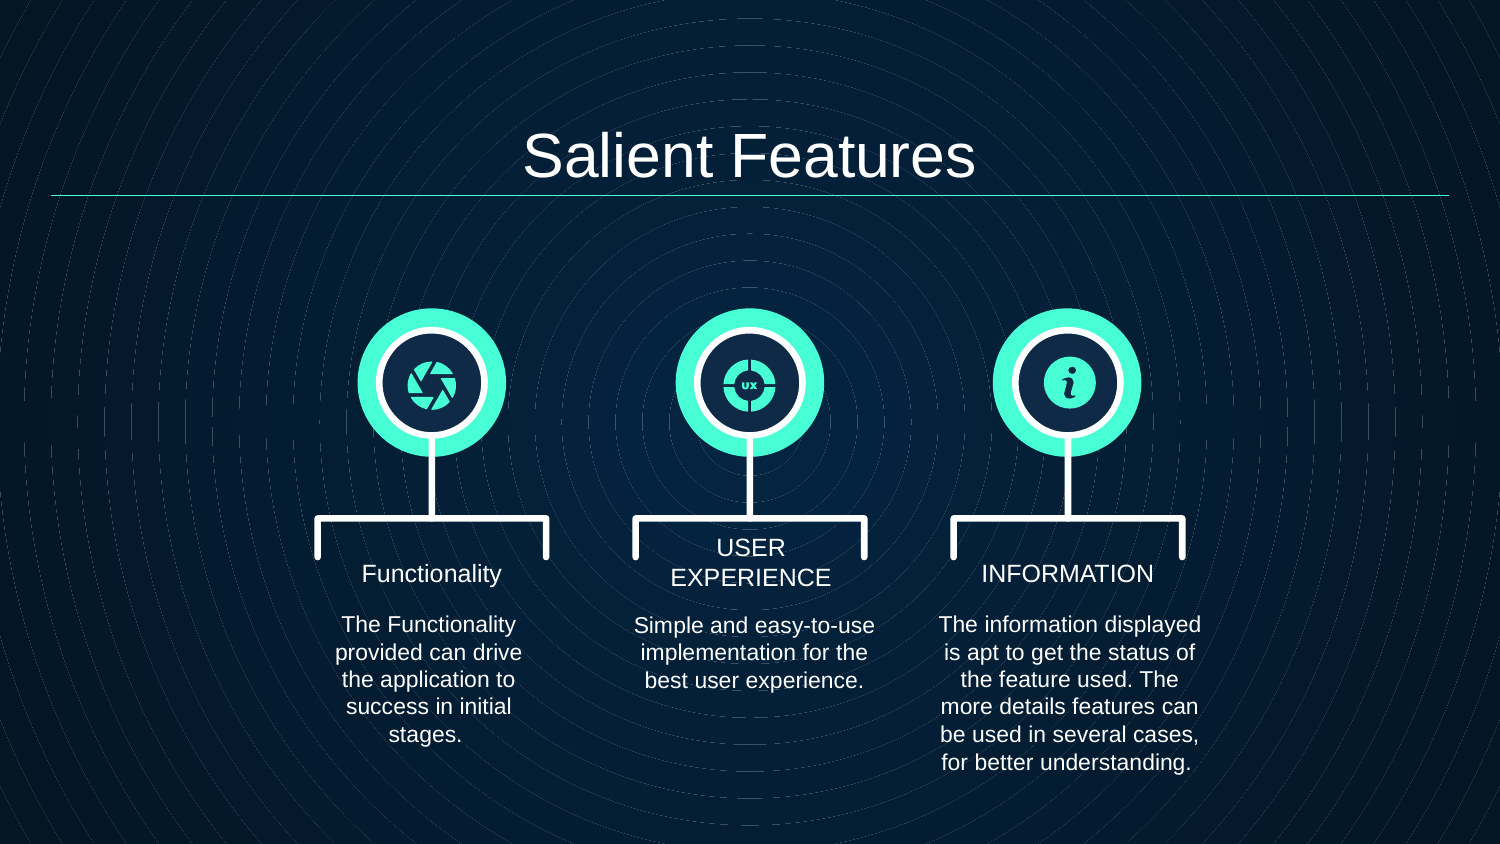

Salient Features

Functionality
INFORMATION
# USER EXPERIENCE
The Functionality provided can drive the application to success in initial stages.
The information displayed is apt to get the status of the feature used. The more details features can be used in several cases, for better understanding.
Simple and easy-to-use implementation for the best user experience.